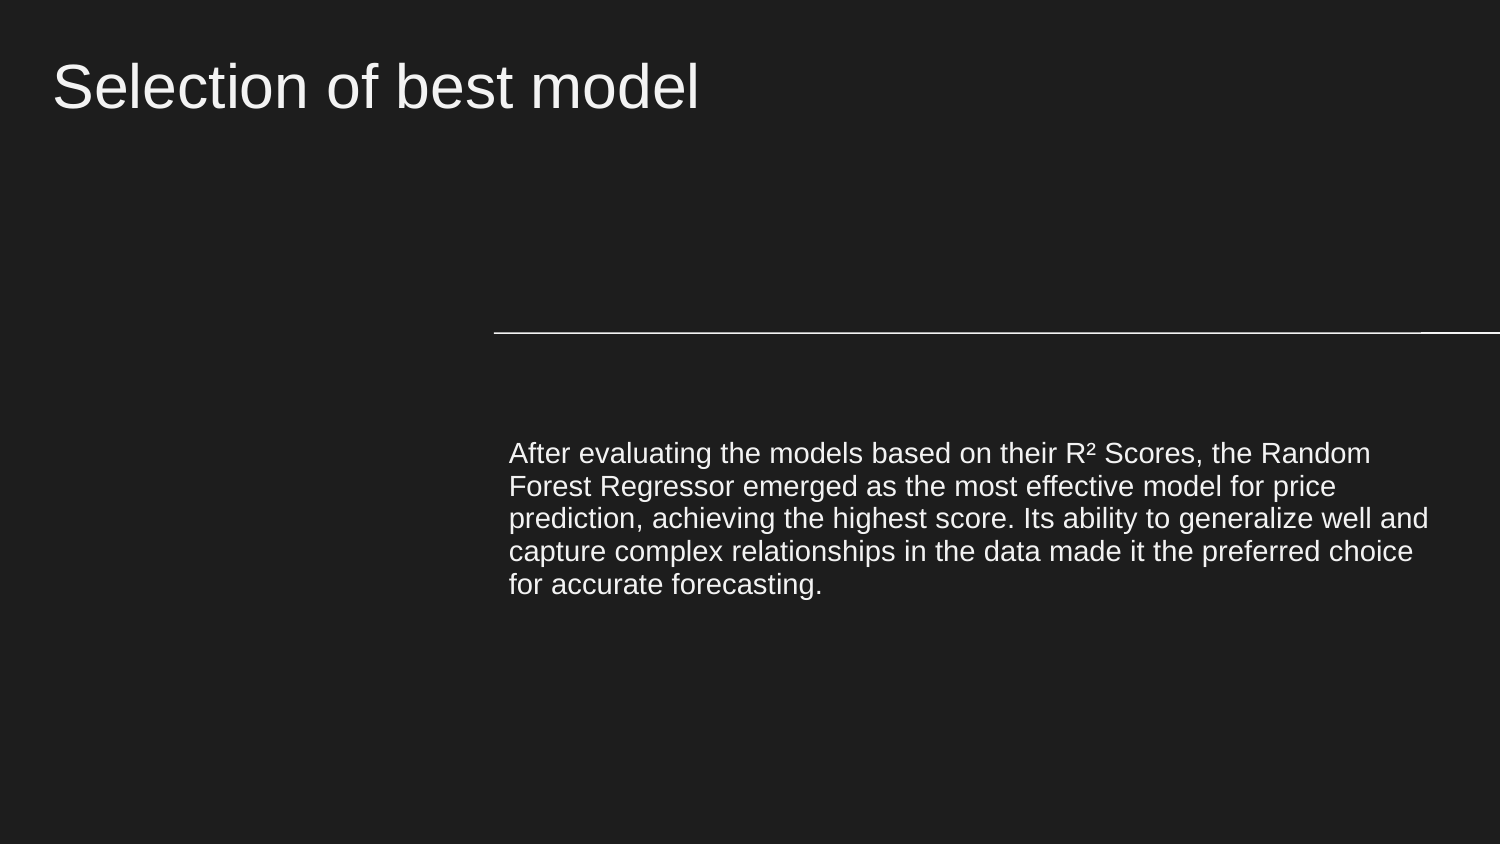

Selection of best model
After evaluating the models based on their R² Scores, the Random Forest Regressor emerged as the most effective model for price prediction, achieving the highest score. Its ability to generalize well and capture complex relationships in the data made it the preferred choice for accurate forecasting.